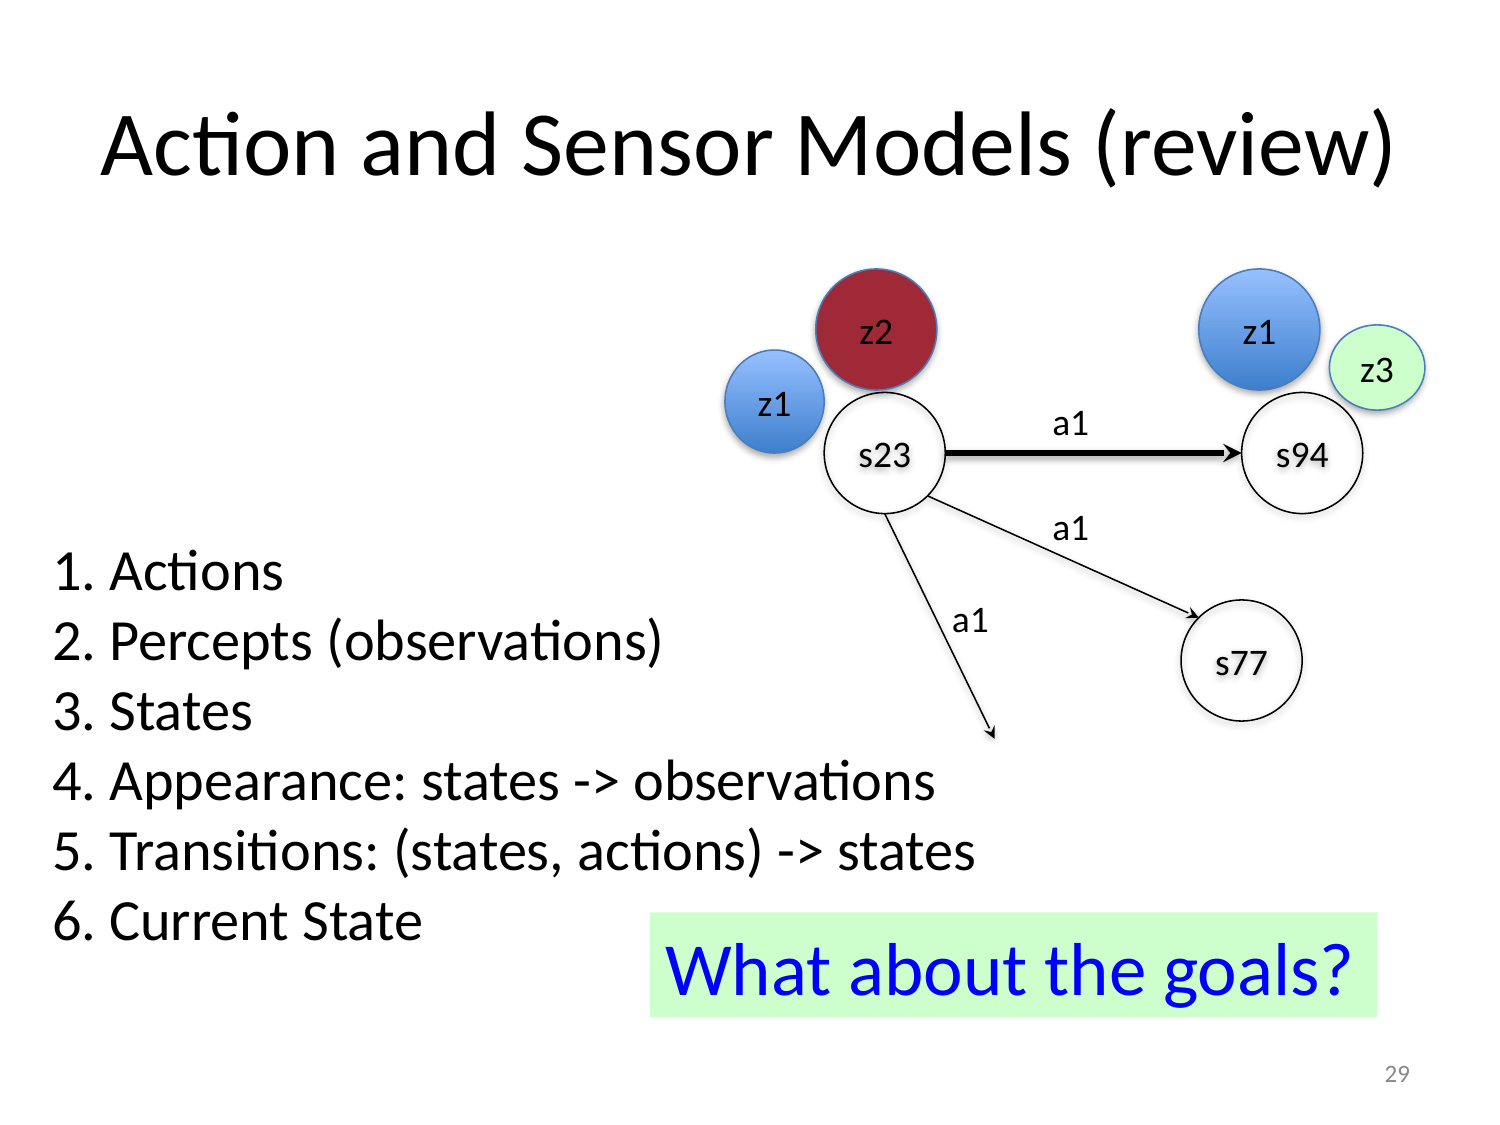

# Action and Sensor Models (review)
z2
z1
z3
z1
a1
s23
s94
a1
1. Actions
2. Percepts (observations)
3. States
4. Appearance: states -> observations
5. Transitions: (states, actions) -> states
6. Current State
a1
s77
What about the goals?
29